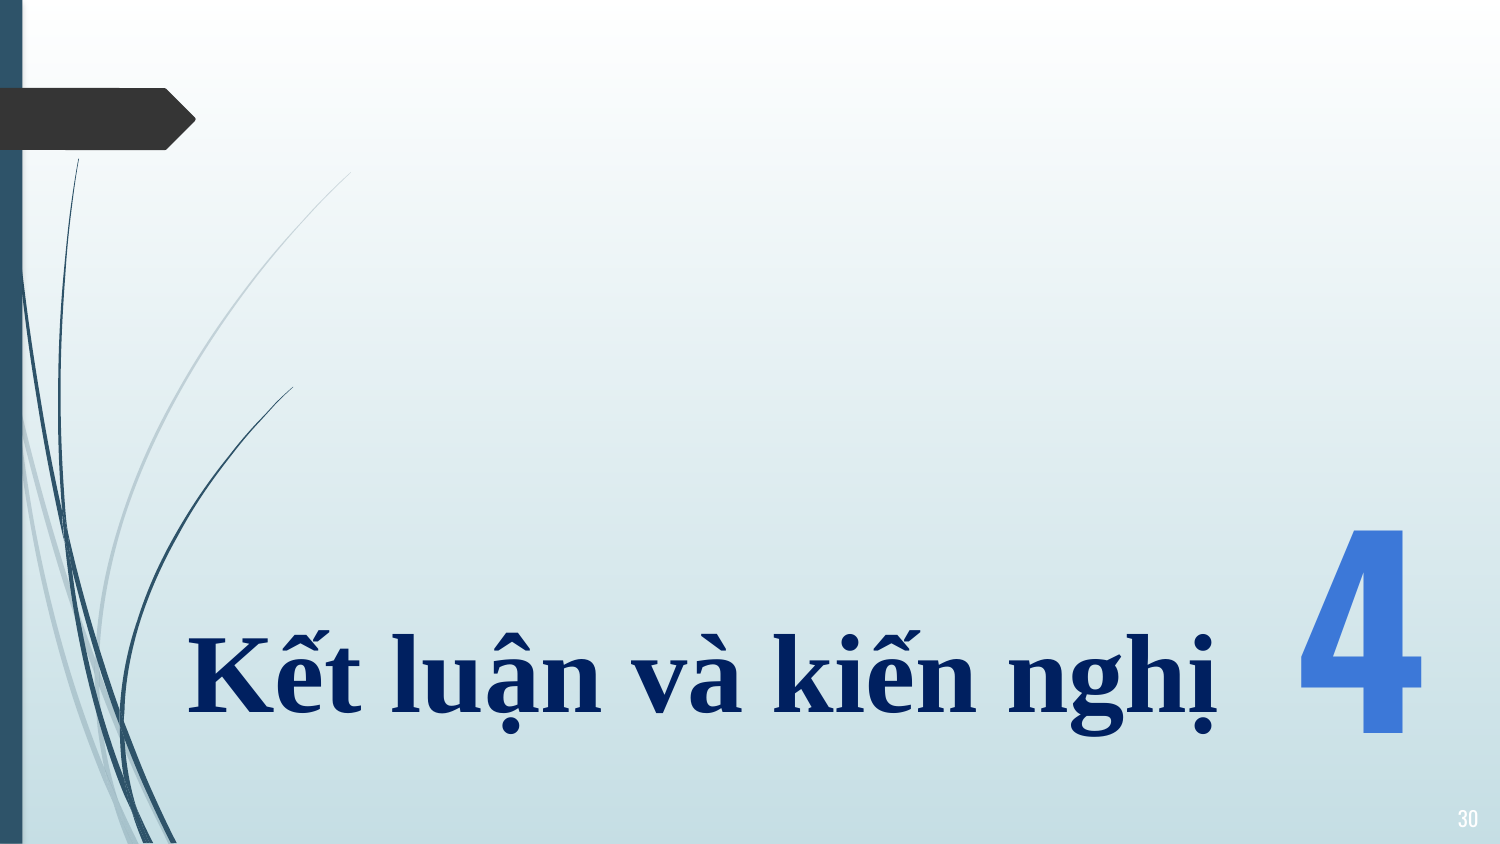

Kết luận và kiến nghị
4

30